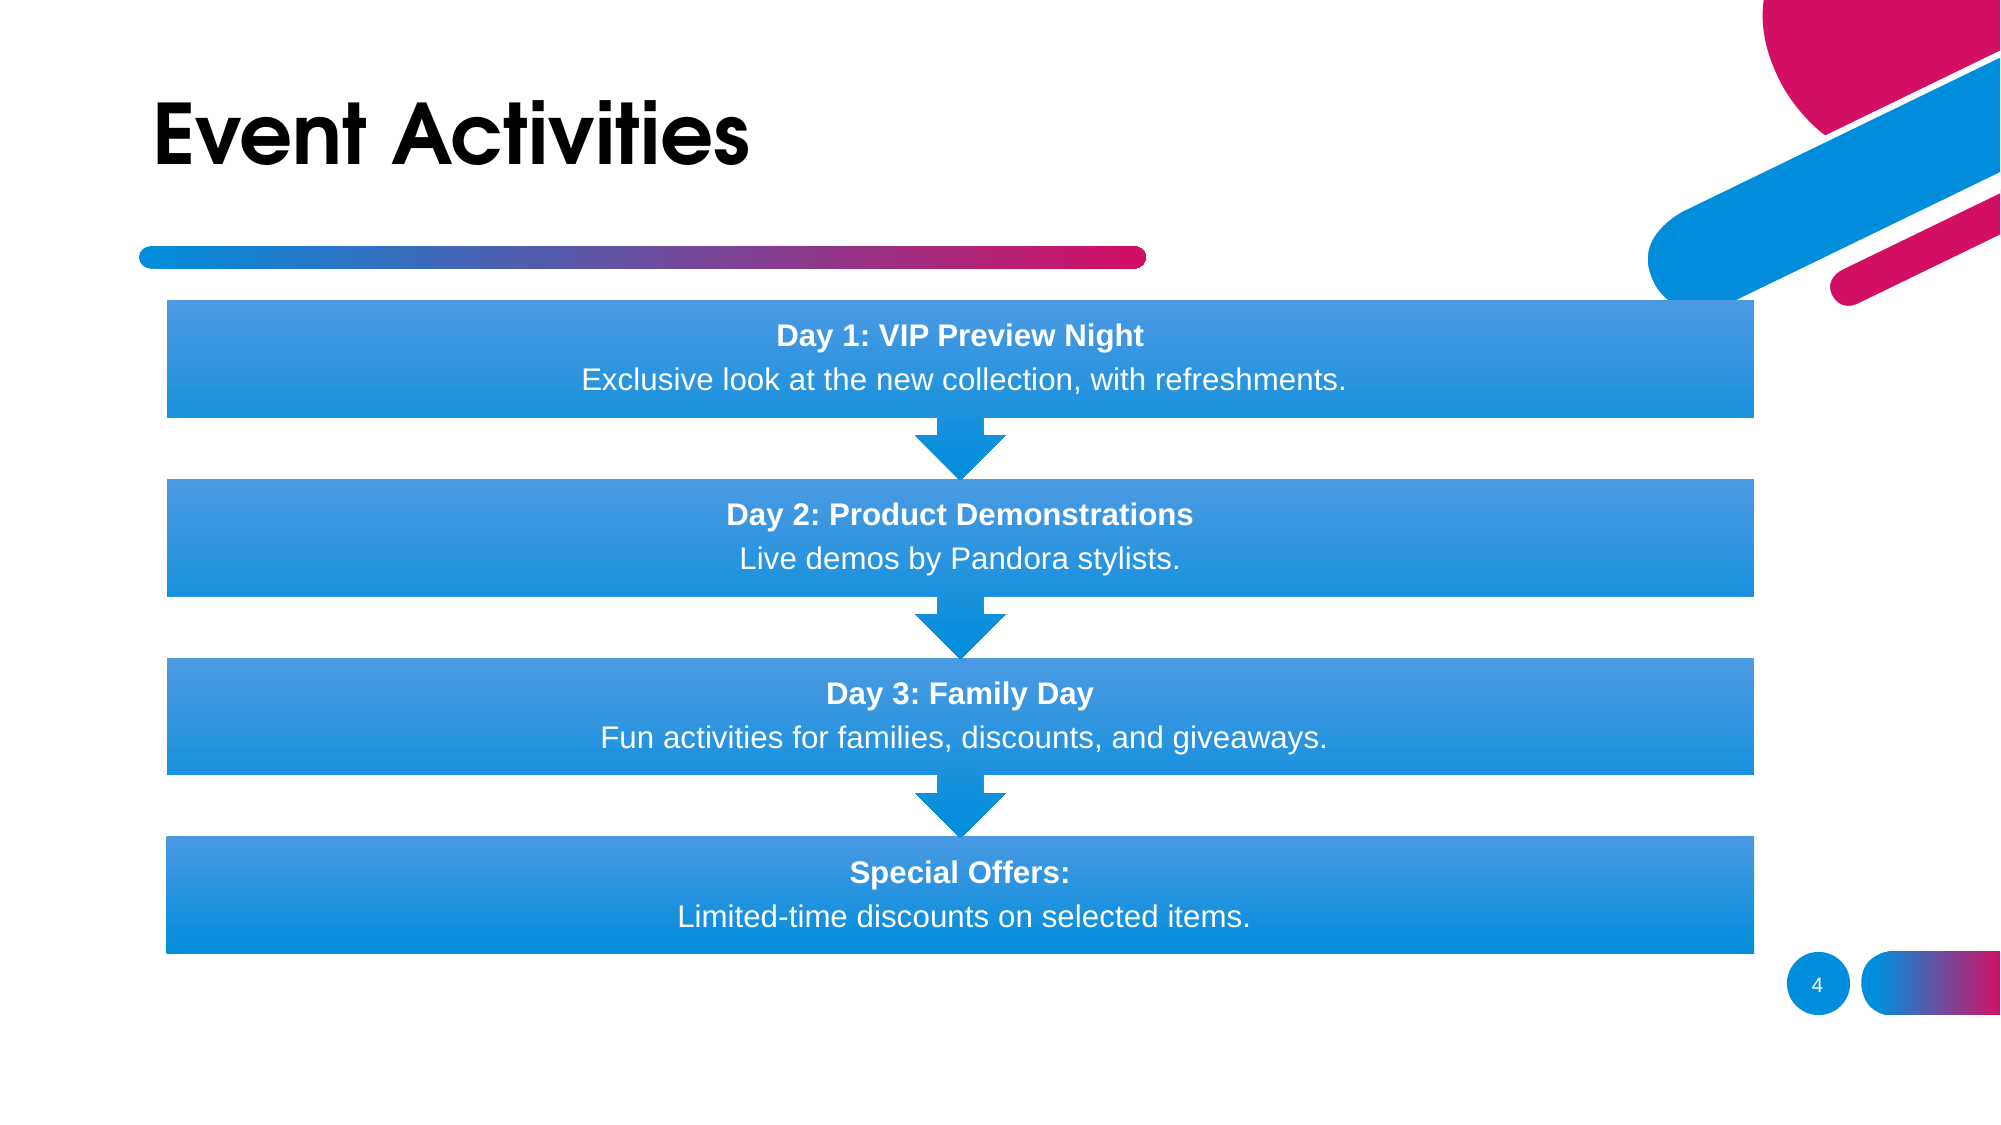

# Event Activities
Special Offers:
 Limited-time discounts on selected items.
Day 3: Family Day
 Fun activities for families, discounts, and giveaways.
Day 2: Product Demonstrations
Live demos by Pandora stylists.
Day 1: VIP Preview Night
 Exclusive look at the new collection, with refreshments.
4